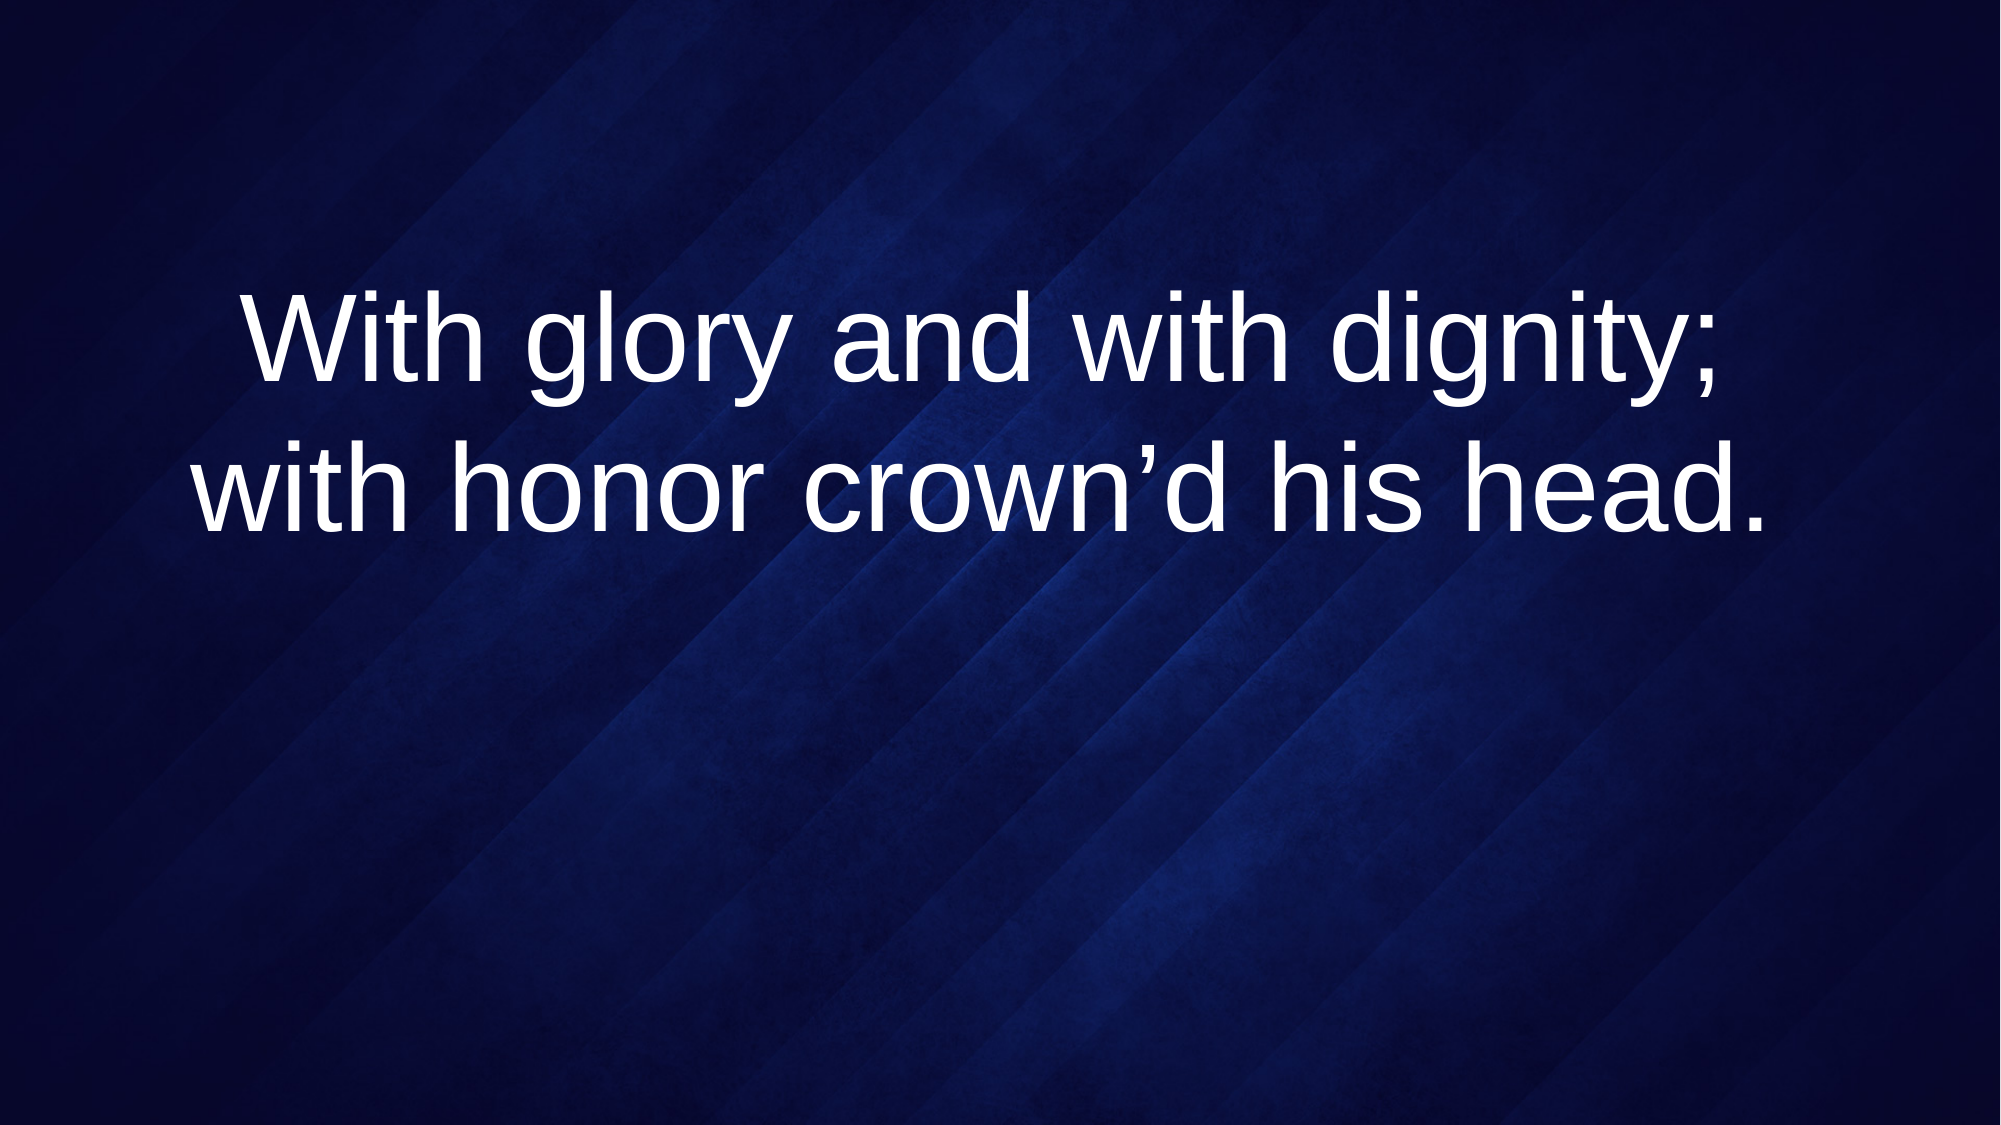

# With glory and with dignity; with honor crown’d his head.